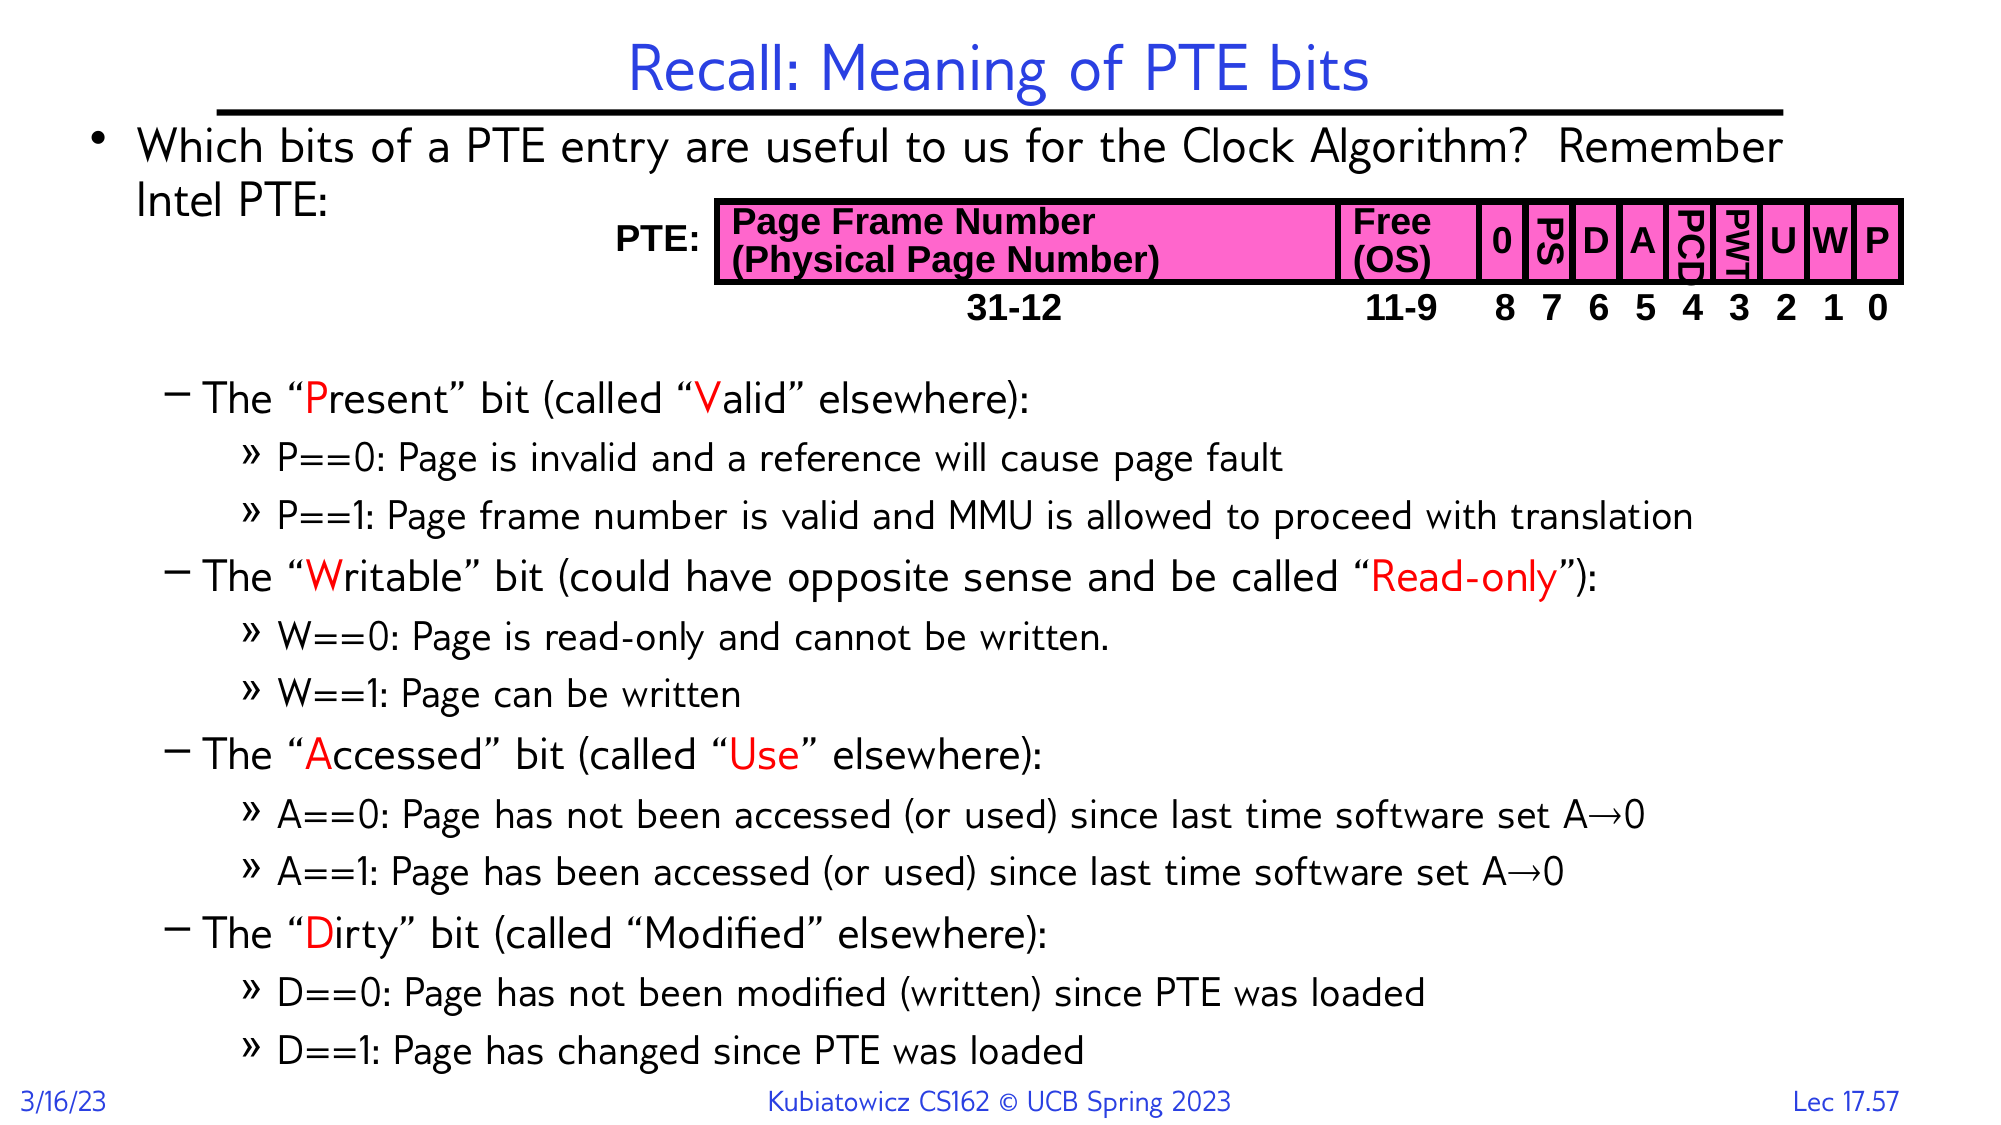

# Recall: Meaning of PTE bits
Which bits of a PTE entry are useful to us for the Clock Algorithm?  Remember Intel PTE:

The “Present” bit (called “Valid” elsewhere):
P==0: Page is invalid and a reference will cause page fault
P==1: Page frame number is valid and MMU is allowed to proceed with translation
The “Writable” bit (could have opposite sense and be called “Read-only”):
W==0: Page is read-only and cannot be written.
W==1: Page can be written
The “Accessed” bit (called “Use” elsewhere):
A==0: Page has not been accessed (or used) since last time software set A→0
A==1: Page has been accessed (or used) since last time software set A→0
The “Dirty” bit (called “Modified” elsewhere):
D==0: Page has not been modified (written) since PTE was loaded
D==1: Page has changed since PTE was loaded
Page Frame Number
(Physical Page Number)
Free
(OS)
0
PS
D
A
PCD
PWT
U
W
P
31-12
11-9
8
7
6
5
4
3
2
1
0
PTE: